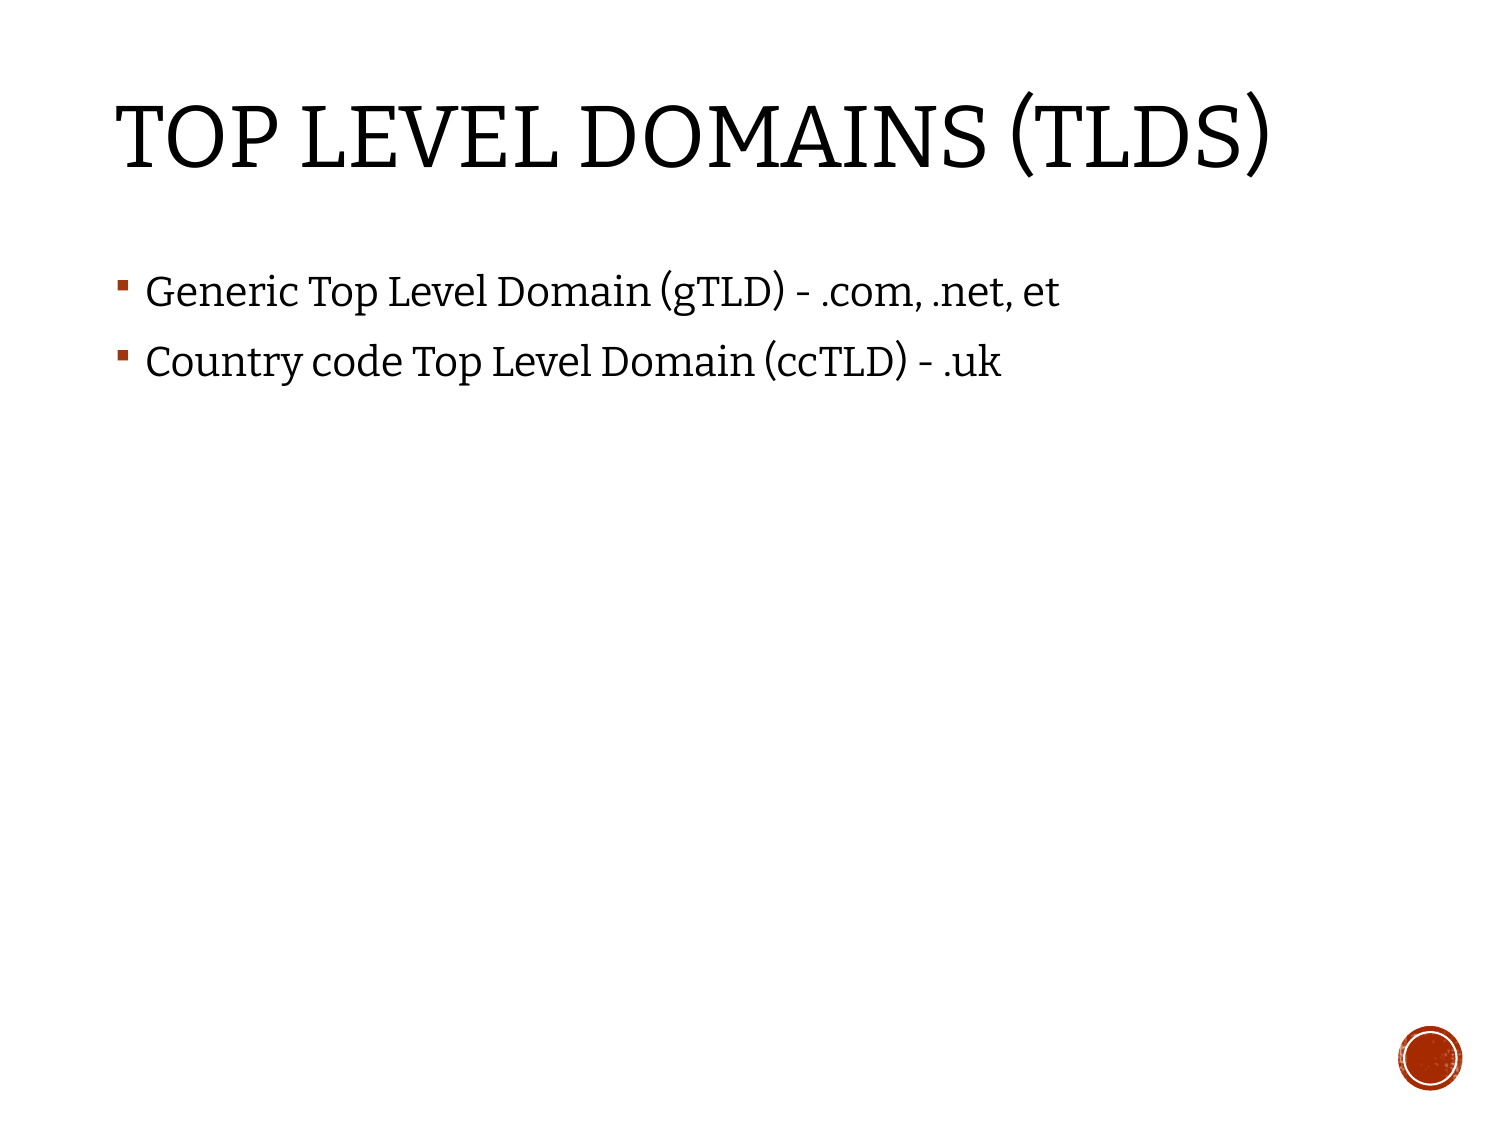

# Top Level Domains (TLDs)
Generic Top Level Domain (gTLD) - .com, .net, et
Country code Top Level Domain (ccTLD) - .uk